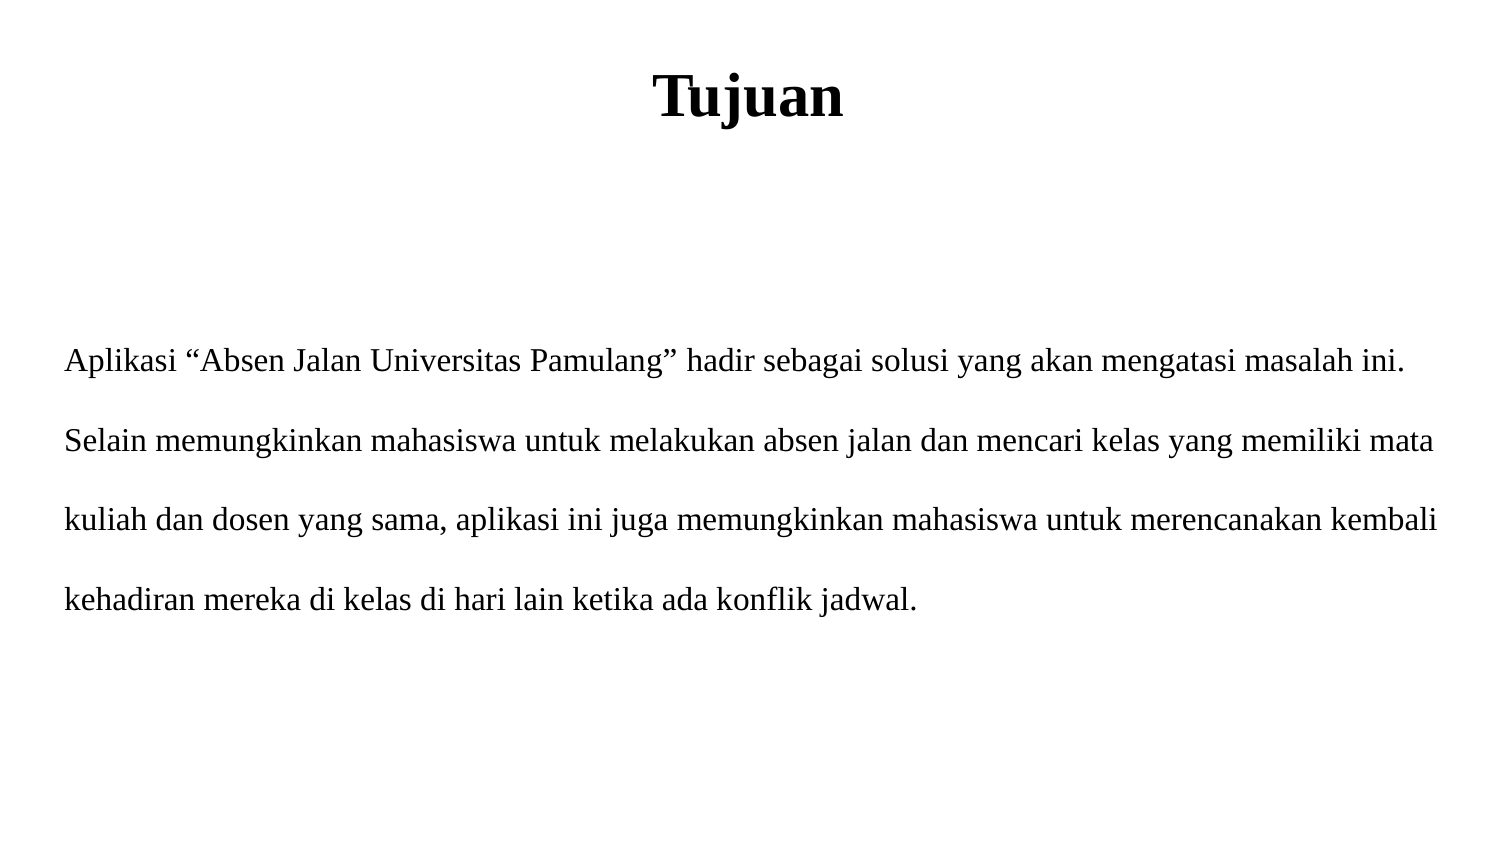

# Tujuan
Aplikasi “Absen Jalan Universitas Pamulang” hadir sebagai solusi yang akan mengatasi masalah ini. Selain memungkinkan mahasiswa untuk melakukan absen jalan dan mencari kelas yang memiliki mata kuliah dan dosen yang sama, aplikasi ini juga memungkinkan mahasiswa untuk merencanakan kembali kehadiran mereka di kelas di hari lain ketika ada konflik jadwal.